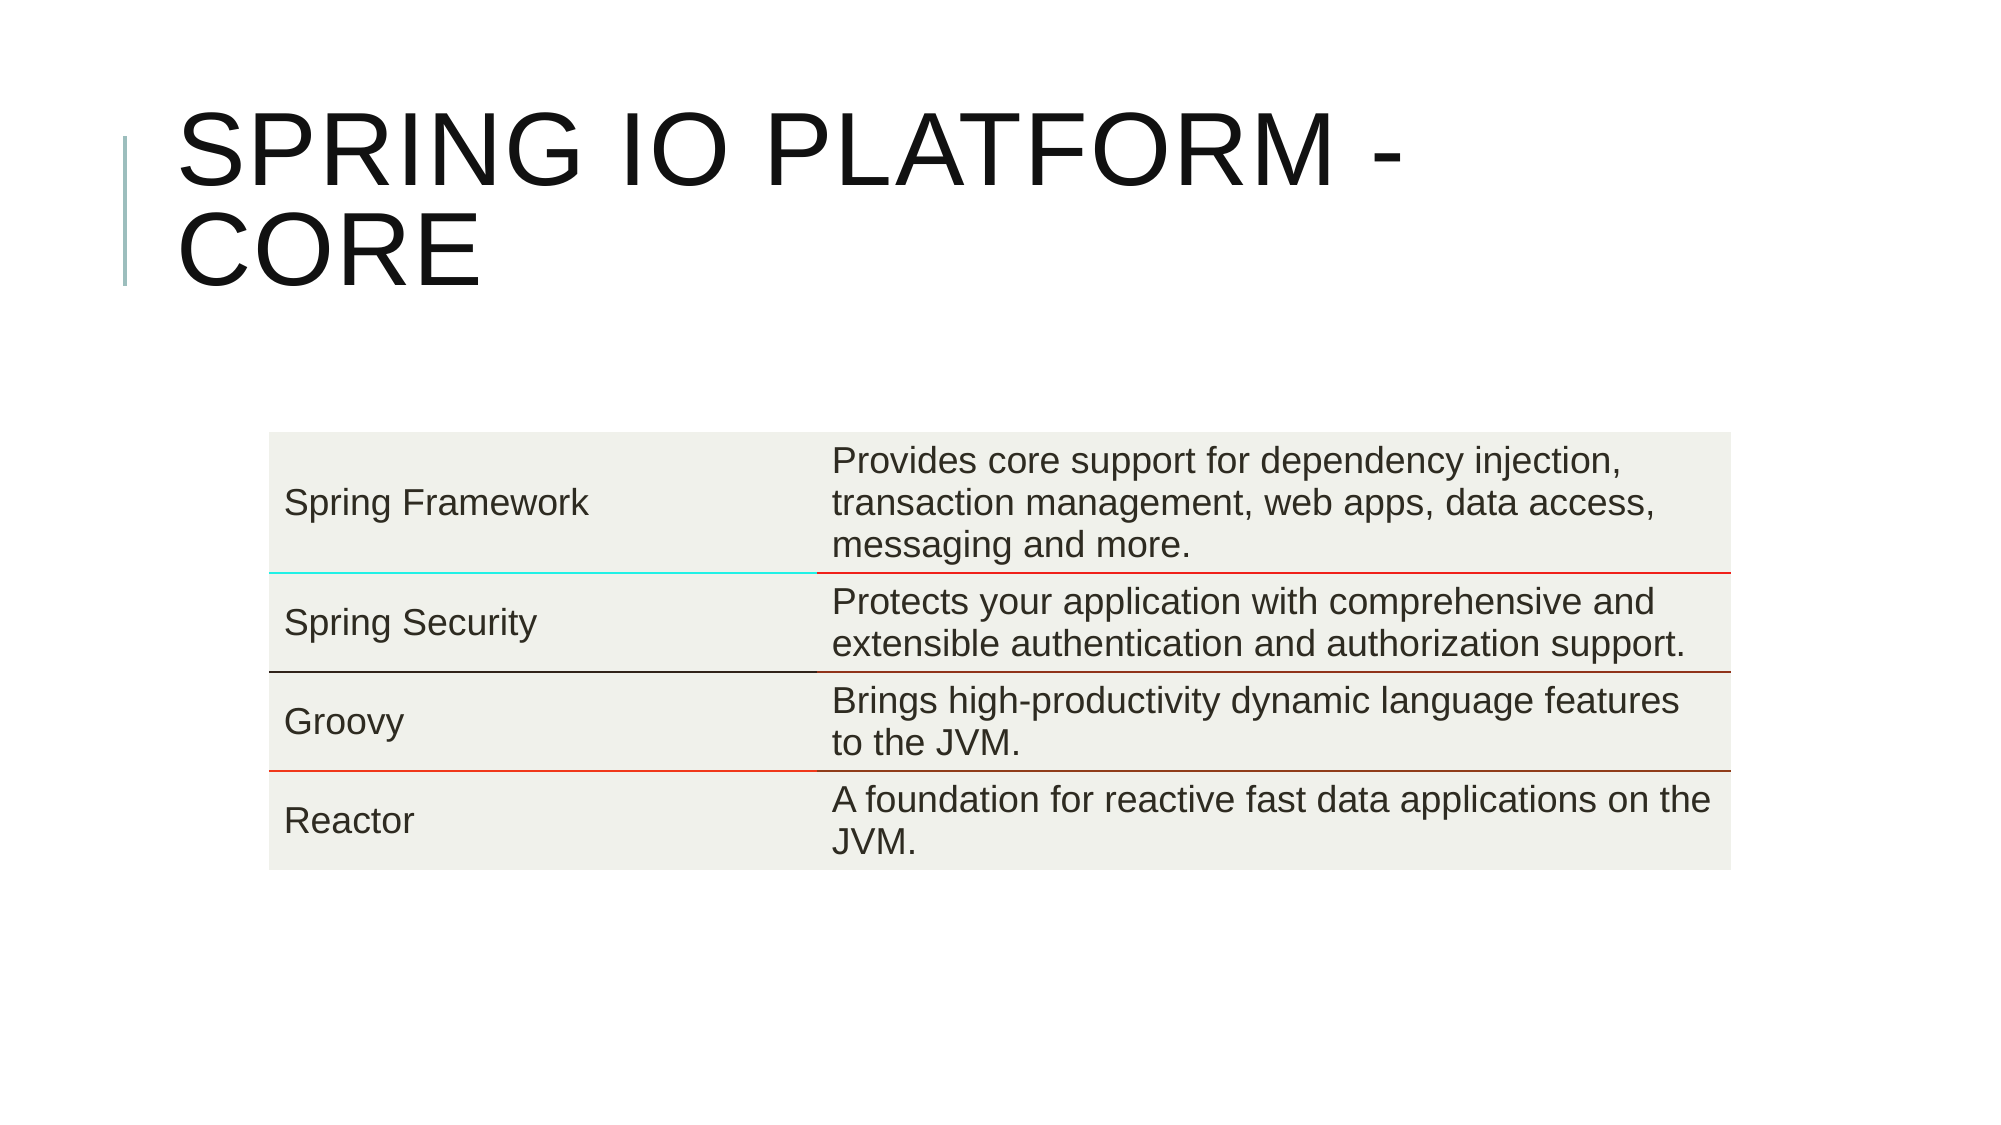

# SPRING IO PLATFORM - CORE
| Spring Framework | Provides core support for dependency injection, transaction management, web apps, data access, messaging and more. |
| --- | --- |
| Spring Security | Protects your application with comprehensive and extensible authentication and authorization support. |
| Groovy | Brings high-productivity dynamic language features to the JVM. |
| Reactor | A foundation for reactive fast data applications on the JVM. |